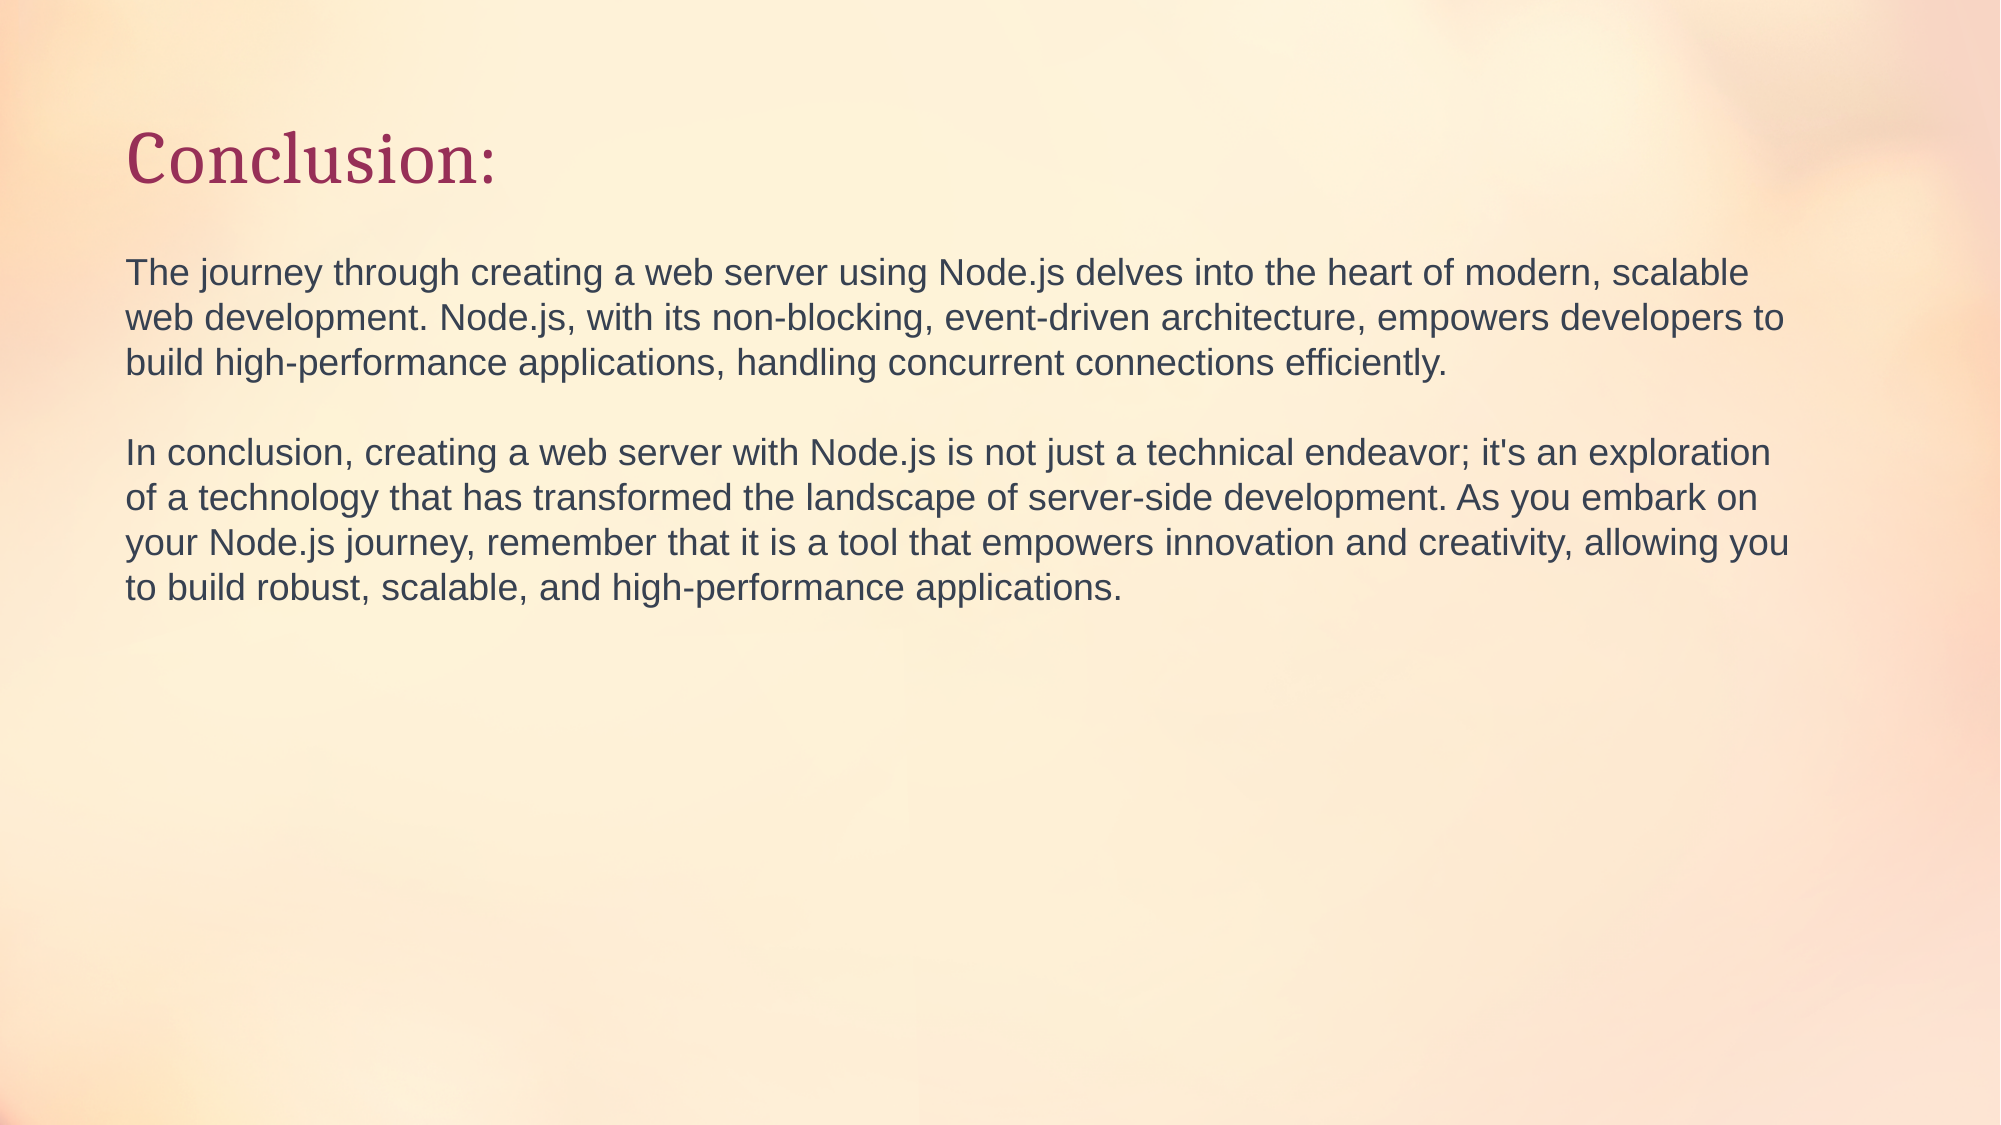

# Conclusion:
The journey through creating a web server using Node.js delves into the heart of modern, scalable web development. Node.js, with its non-blocking, event-driven architecture, empowers developers to build high-performance applications, handling concurrent connections efficiently.

In conclusion, creating a web server with Node.js is not just a technical endeavor; it's an exploration of a technology that has transformed the landscape of server-side development. As you embark on your Node.js journey, remember that it is a tool that empowers innovation and creativity, allowing you to build robust, scalable, and high-performance applications.